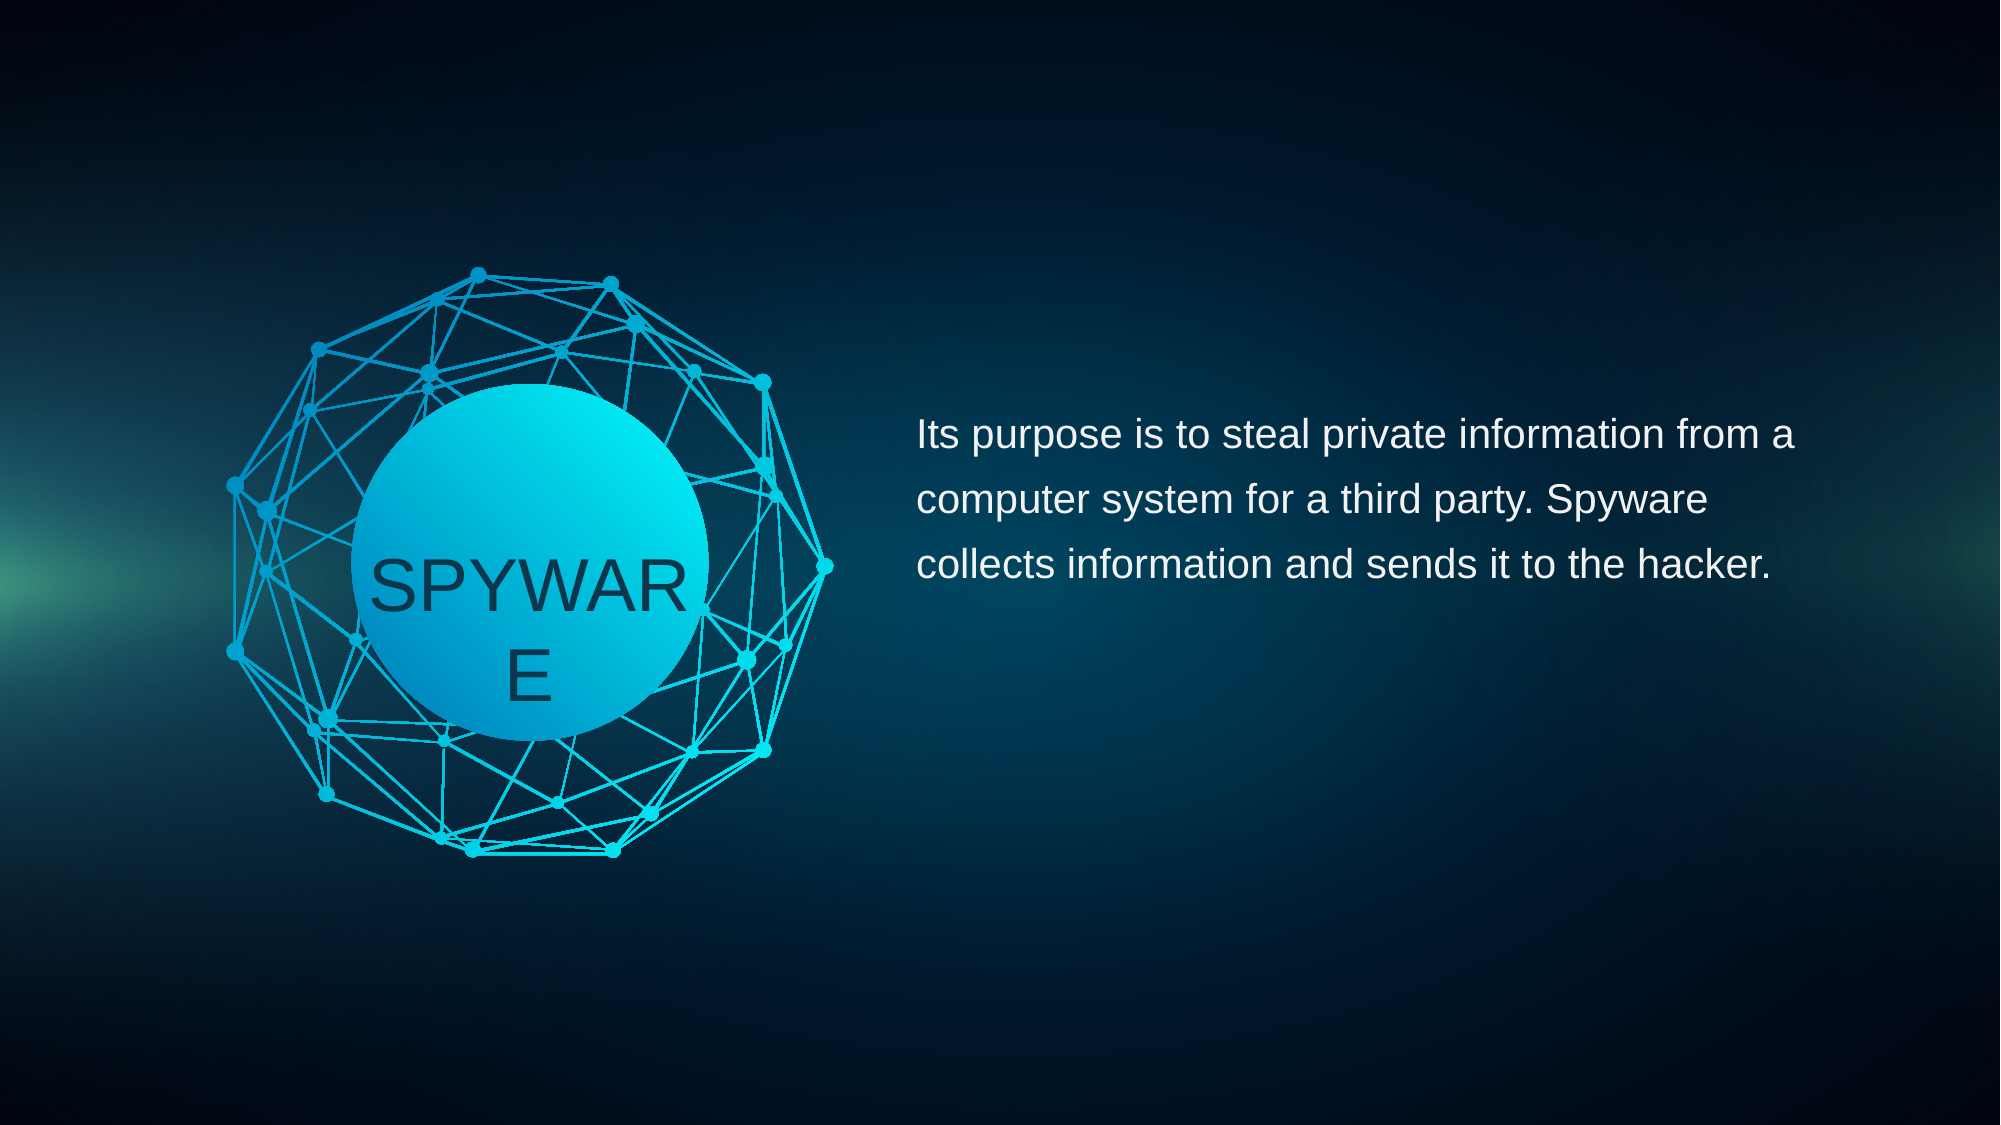

Its purpose is to steal private information from a computer system for a third party. Spyware collects information and sends it to the hacker.
SPYWARE